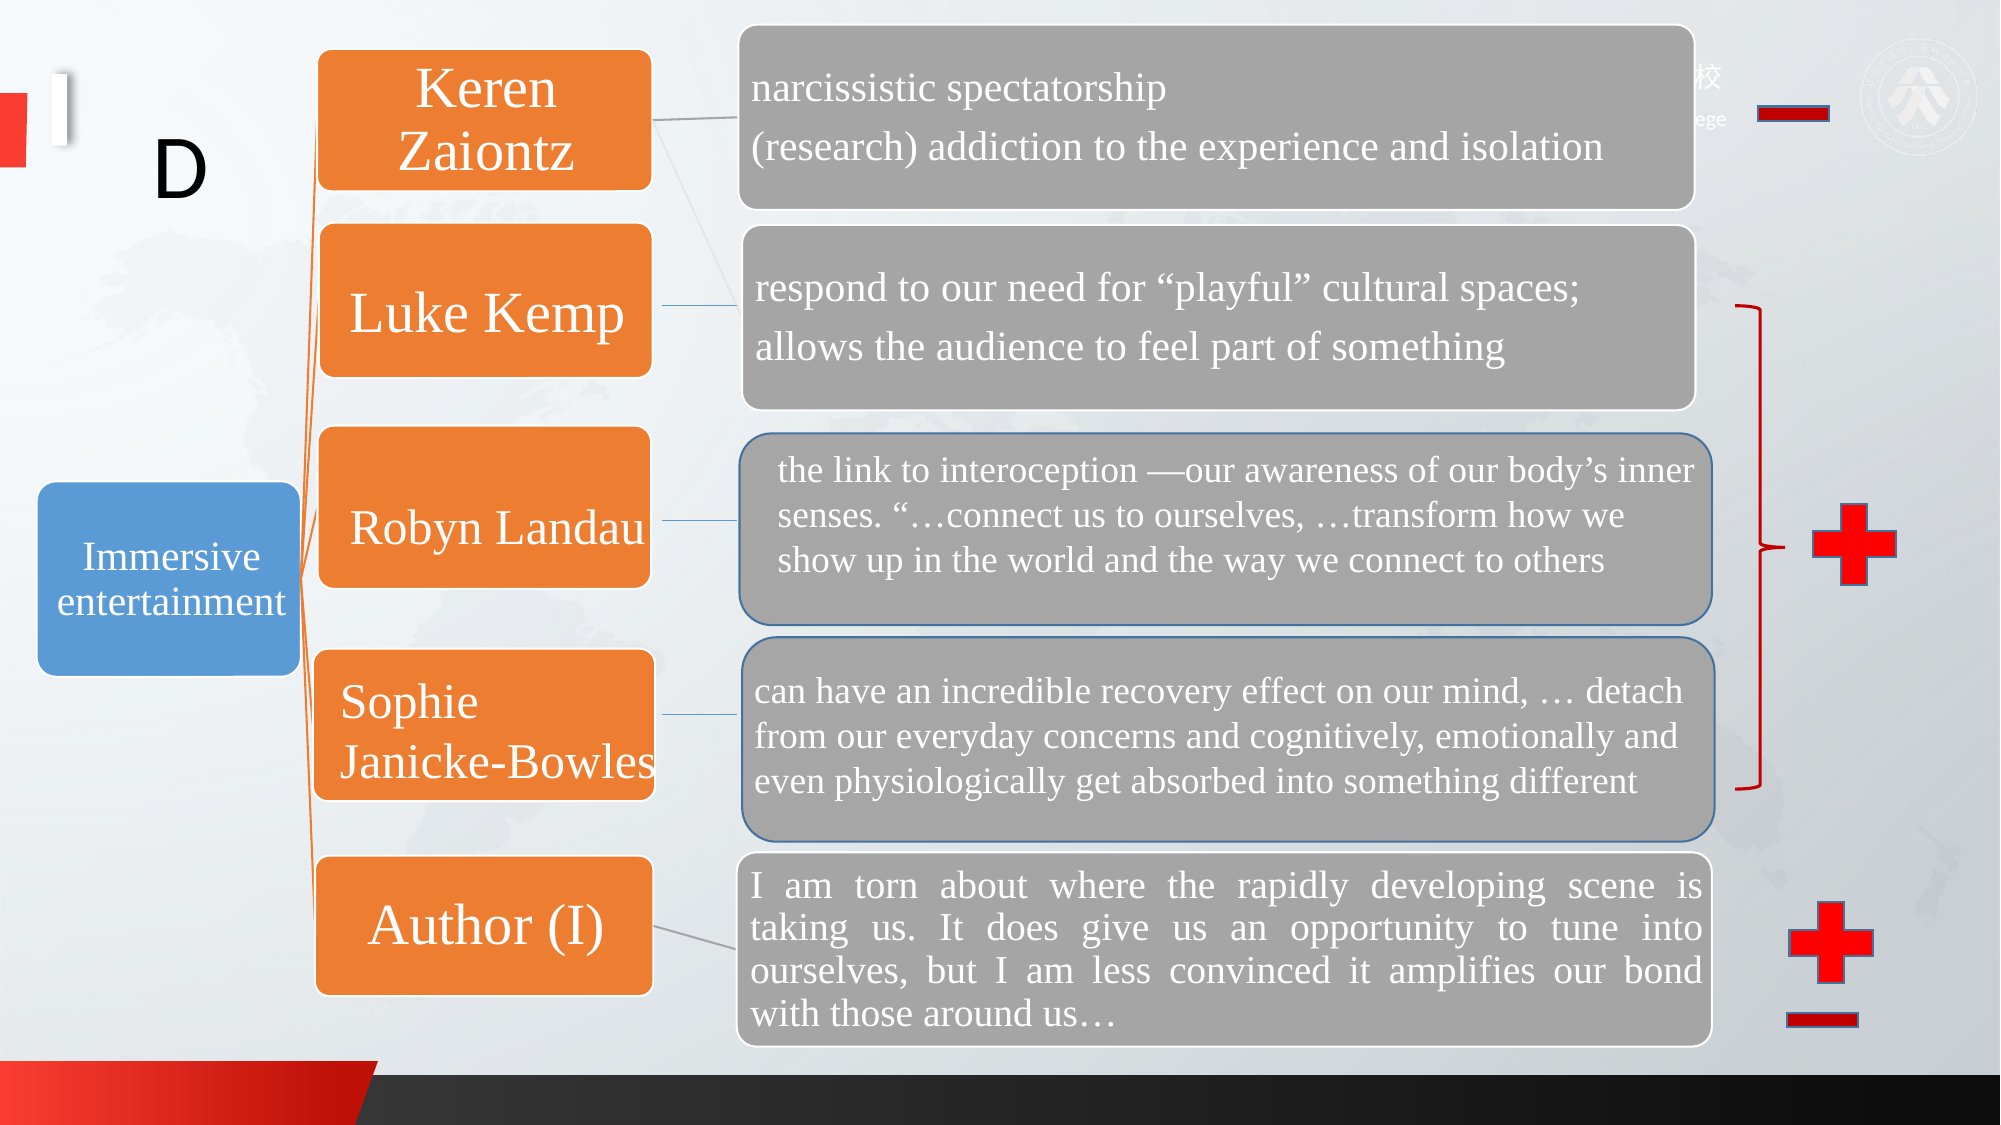

Immersive entertainment

Keren Zaiontz

narcissistic spectatorship
(research) addiction to the experience and isolation

respond to our need for “playful” cultural spaces;
allows the audience to feel part of something

Author (I)

I am torn about where the rapidly developing scene is taking us. It does give us an opportunity to tune into ourselves, but I am less convinced it amplifies our bond with those around us…
# D

Luke Kemp

the link to interoception —our awareness of our body’s inner senses. “…connect us to ourselves, …transform how we show up in the world and the way we connect to others
Robyn Landau

can have an incredible recovery effect on our mind, … detach from our everyday concerns and cognitively, emotionally and even physiologically get absorbed into something different
Sophie
Janicke-Bowles